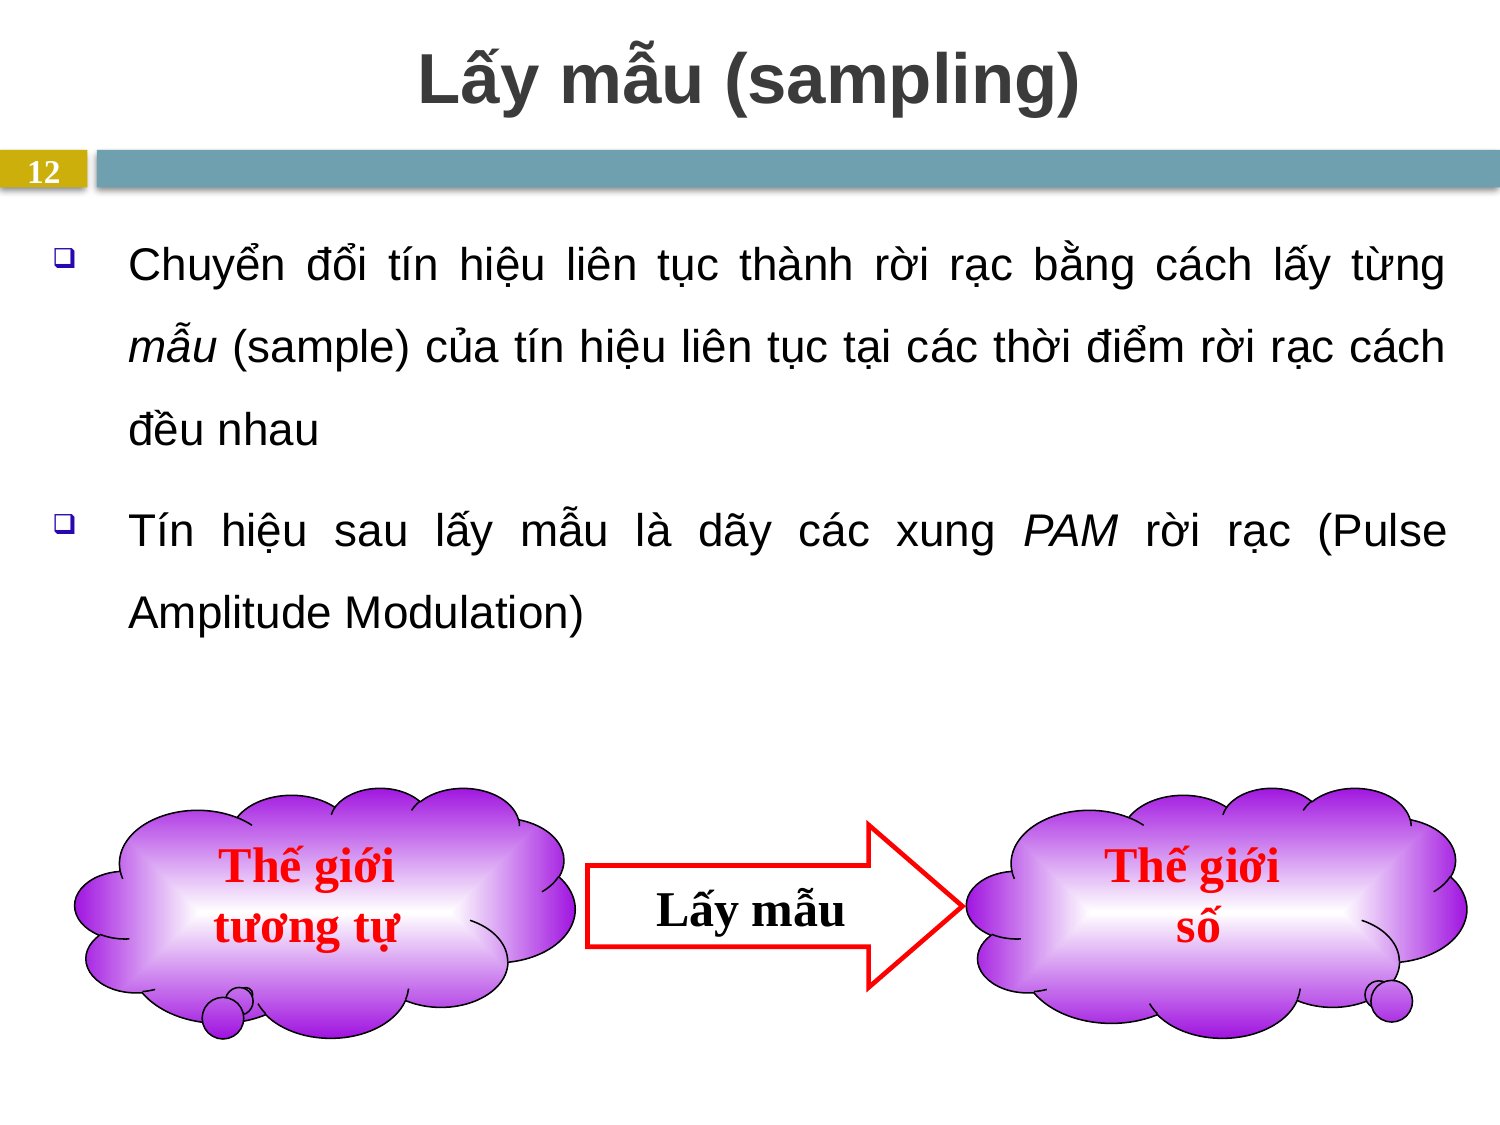

# Lấy mẫu (sampling)
12
Chuyển đổi tín hiệu liên tục thành rời rạc bằng cách lấy từng mẫu (sample) của tín hiệu liên tục tại các thời điểm rời rạc cách đều nhau
Tín hiệu sau lấy mẫu là dãy các xung PAM rời rạc (Pulse Amplitude Modulation)
Thế giới tương tự
Thế giới
số
Lấy mẫu